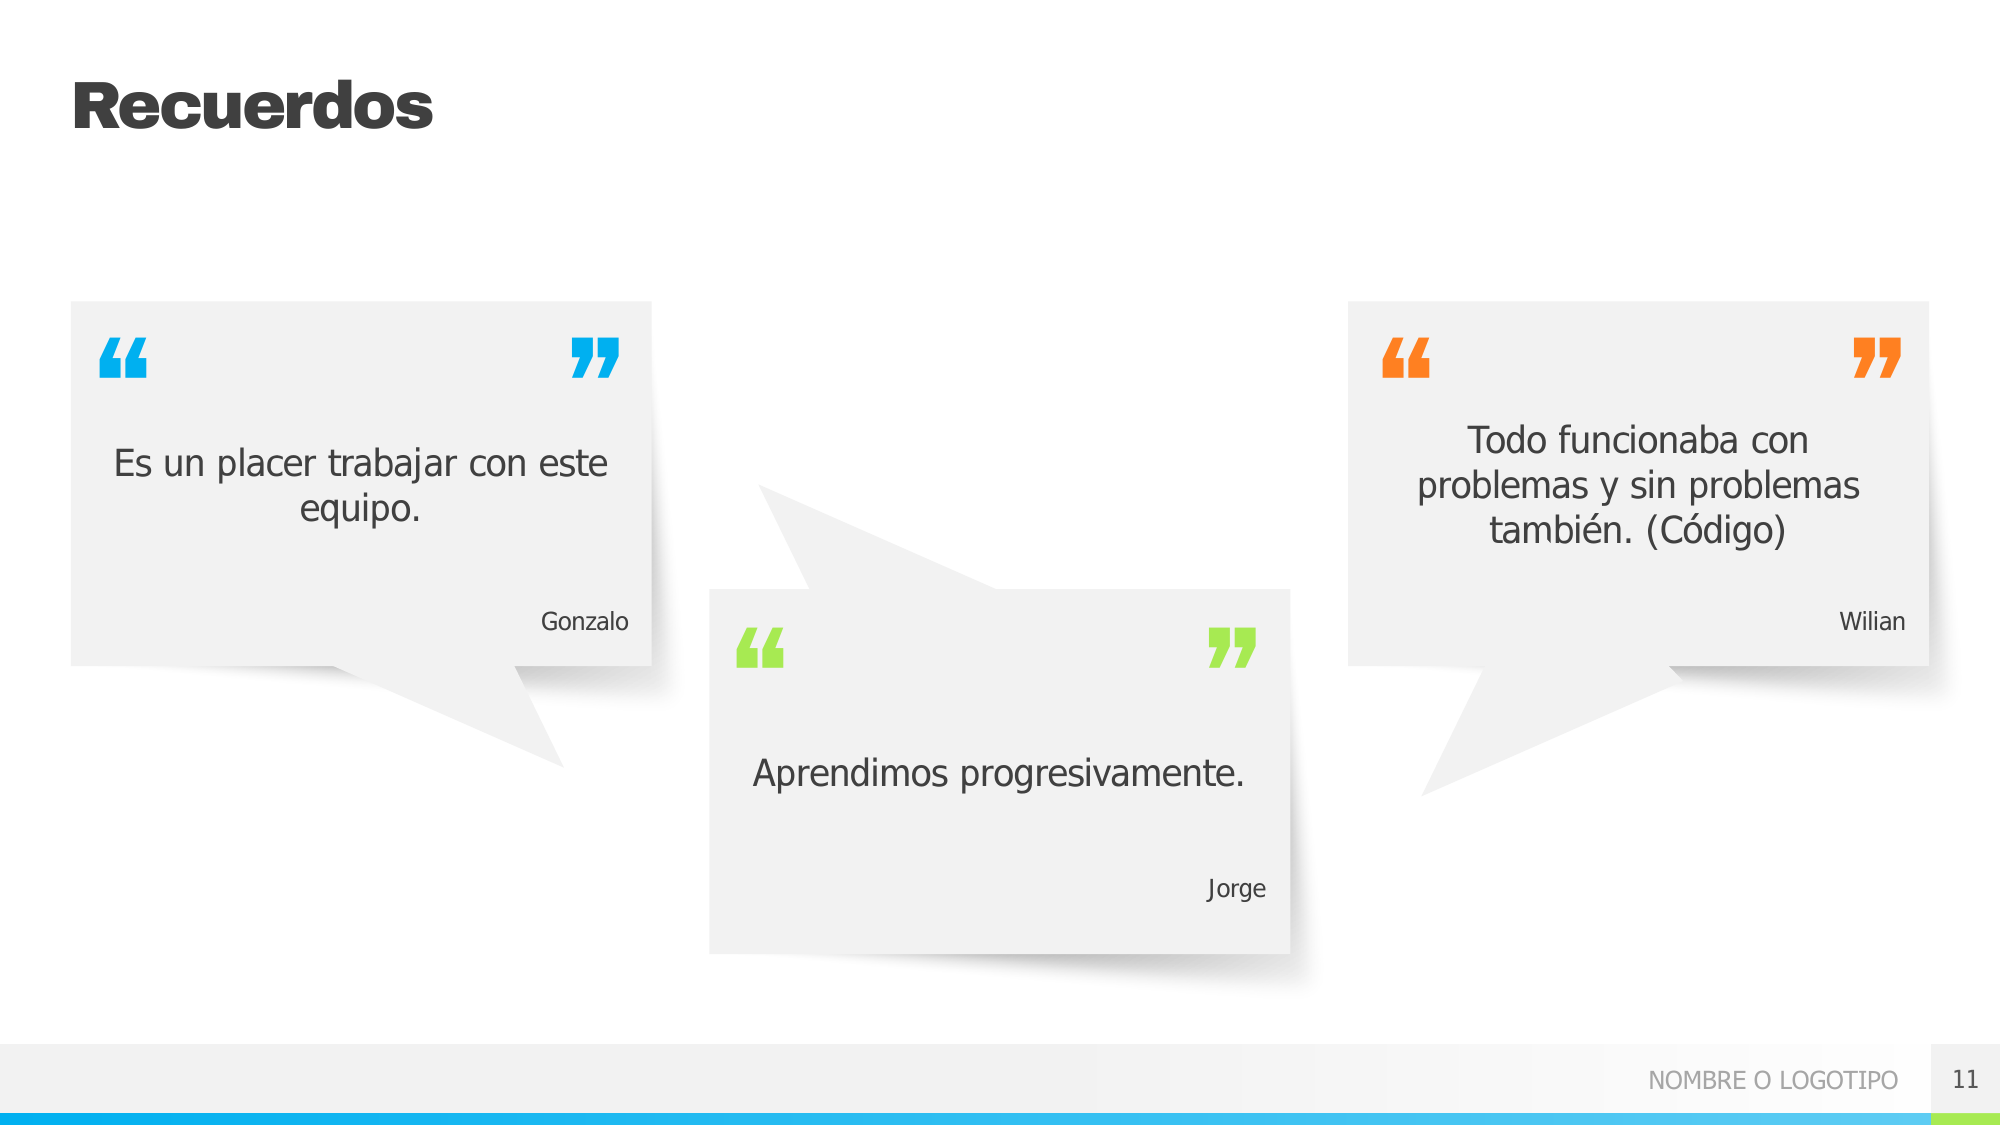

# Recuerdos

Es un placer trabajar con este equipo.

Todo funcionaba con problemas y sin problemas también. (Código)
“
”
“
”

Aprendimos progresivamente.
Gonzalo
Wilian
“
”
Jorge
11